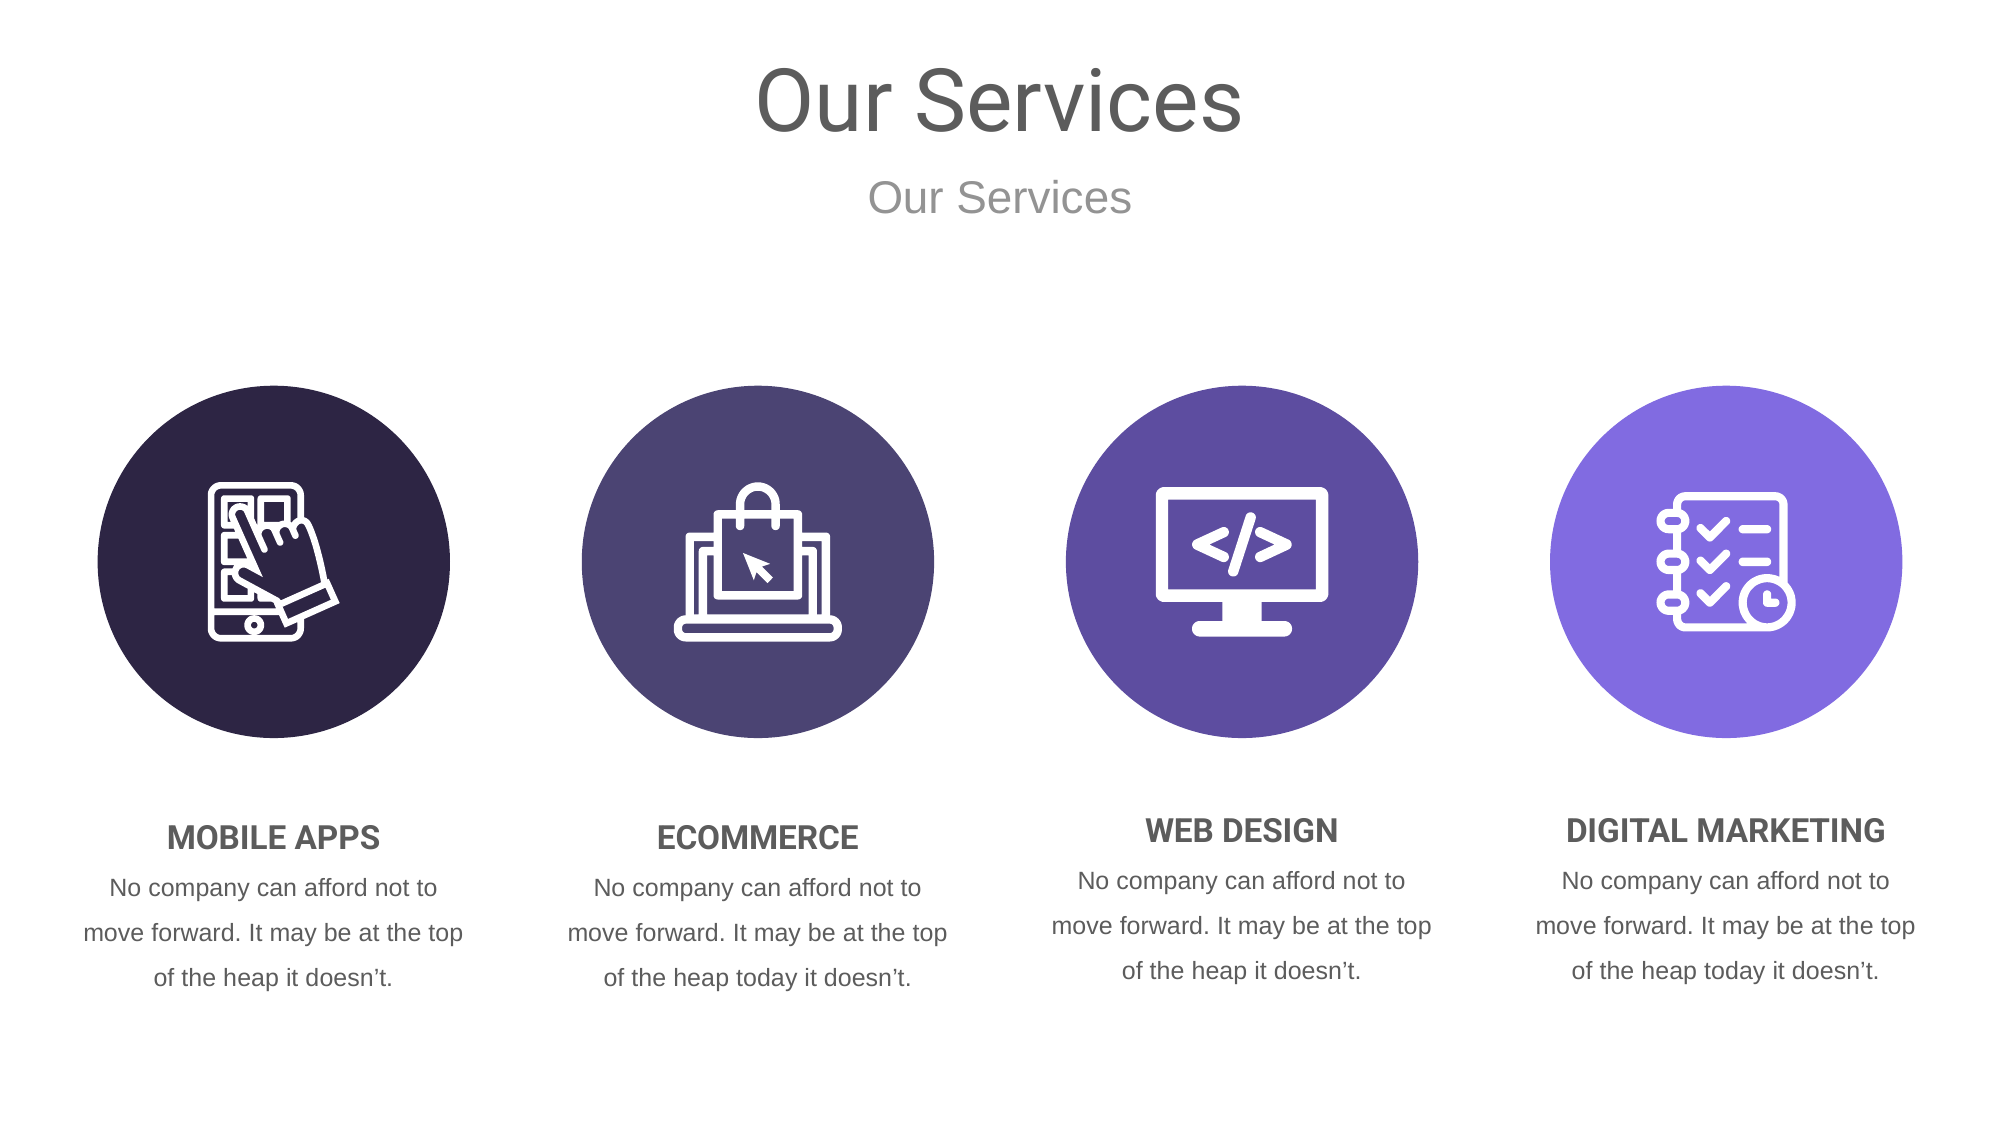

# Our Services
Our Services

WEB DESIGN
No company can afford not to move forward. It may be at the top of the heap it doesn’t.
DIGITAL MARKETING
No company can afford not to move forward. It may be at the top of the heap today it doesn’t.
MOBILE APPS
No company can afford not to move forward. It may be at the top of the heap it doesn’t.
ECOMMERCE
No company can afford not to move forward. It may be at the top of the heap today it doesn’t.